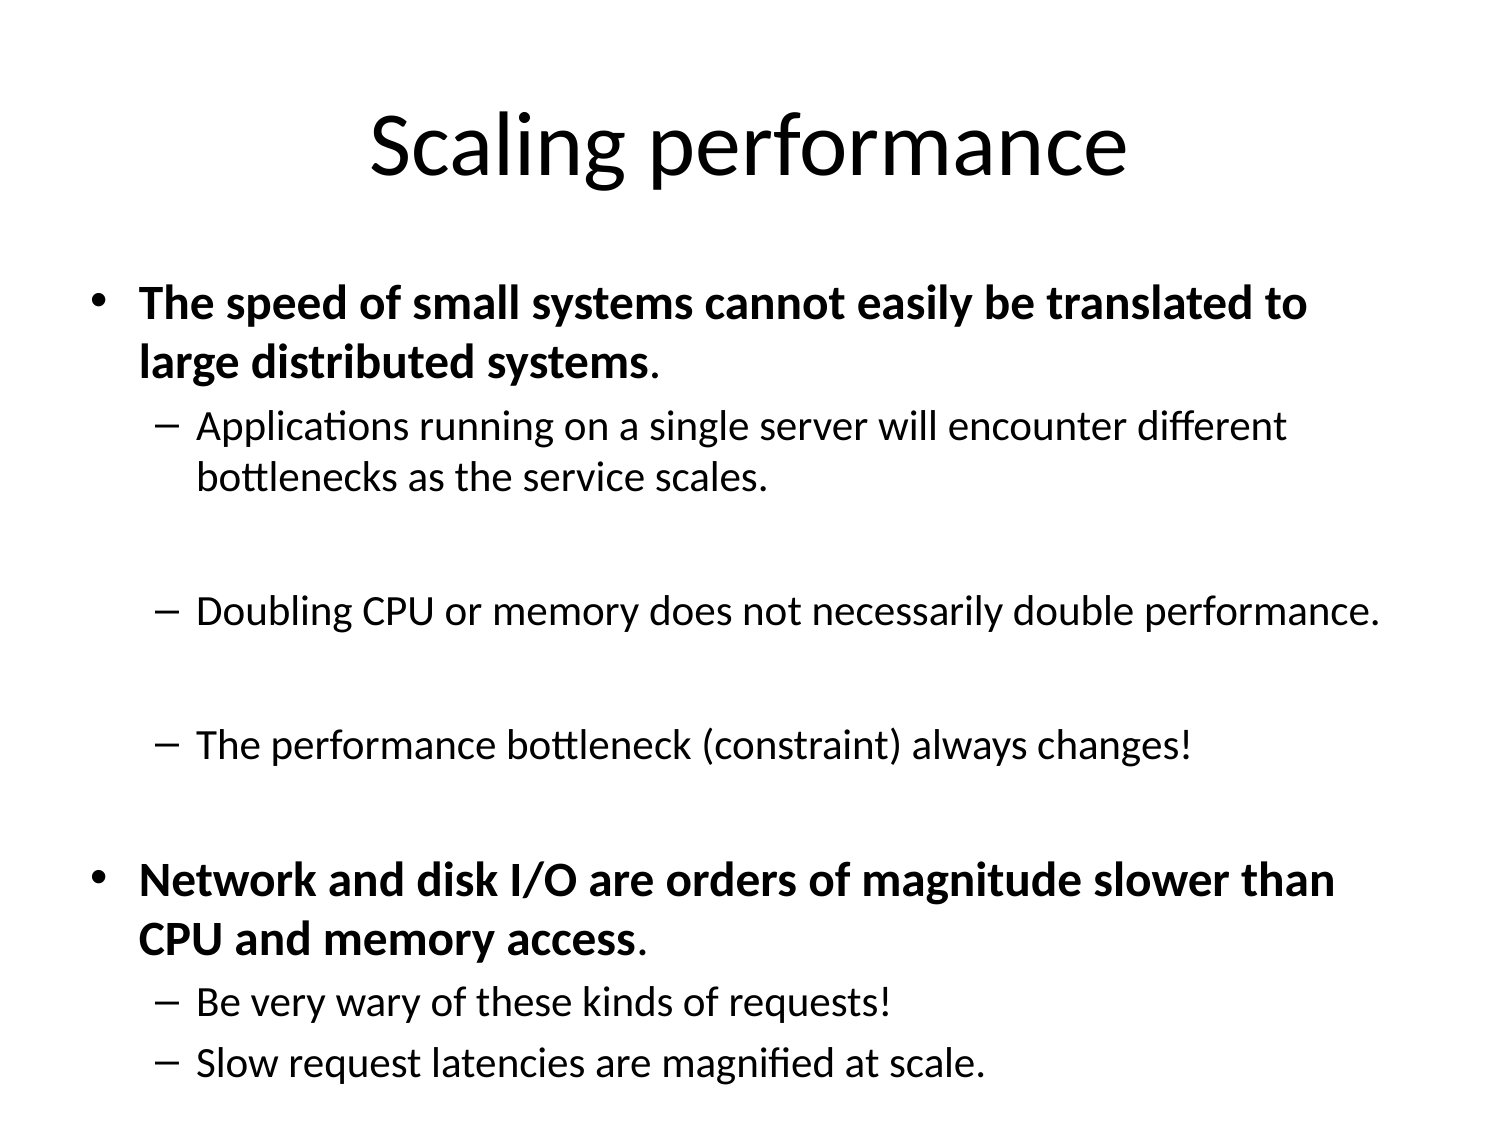

# Scaling performance
The speed of small systems cannot easily be translated to large distributed systems.
Applications running on a single server will encounter different bottlenecks as the service scales.

Doubling CPU or memory does not necessarily double performance.

The performance bottleneck (constraint) always changes!

Network and disk I/O are orders of magnitude slower than CPU and memory access.
Be very wary of these kinds of requests!
Slow request latencies are magnified at scale.